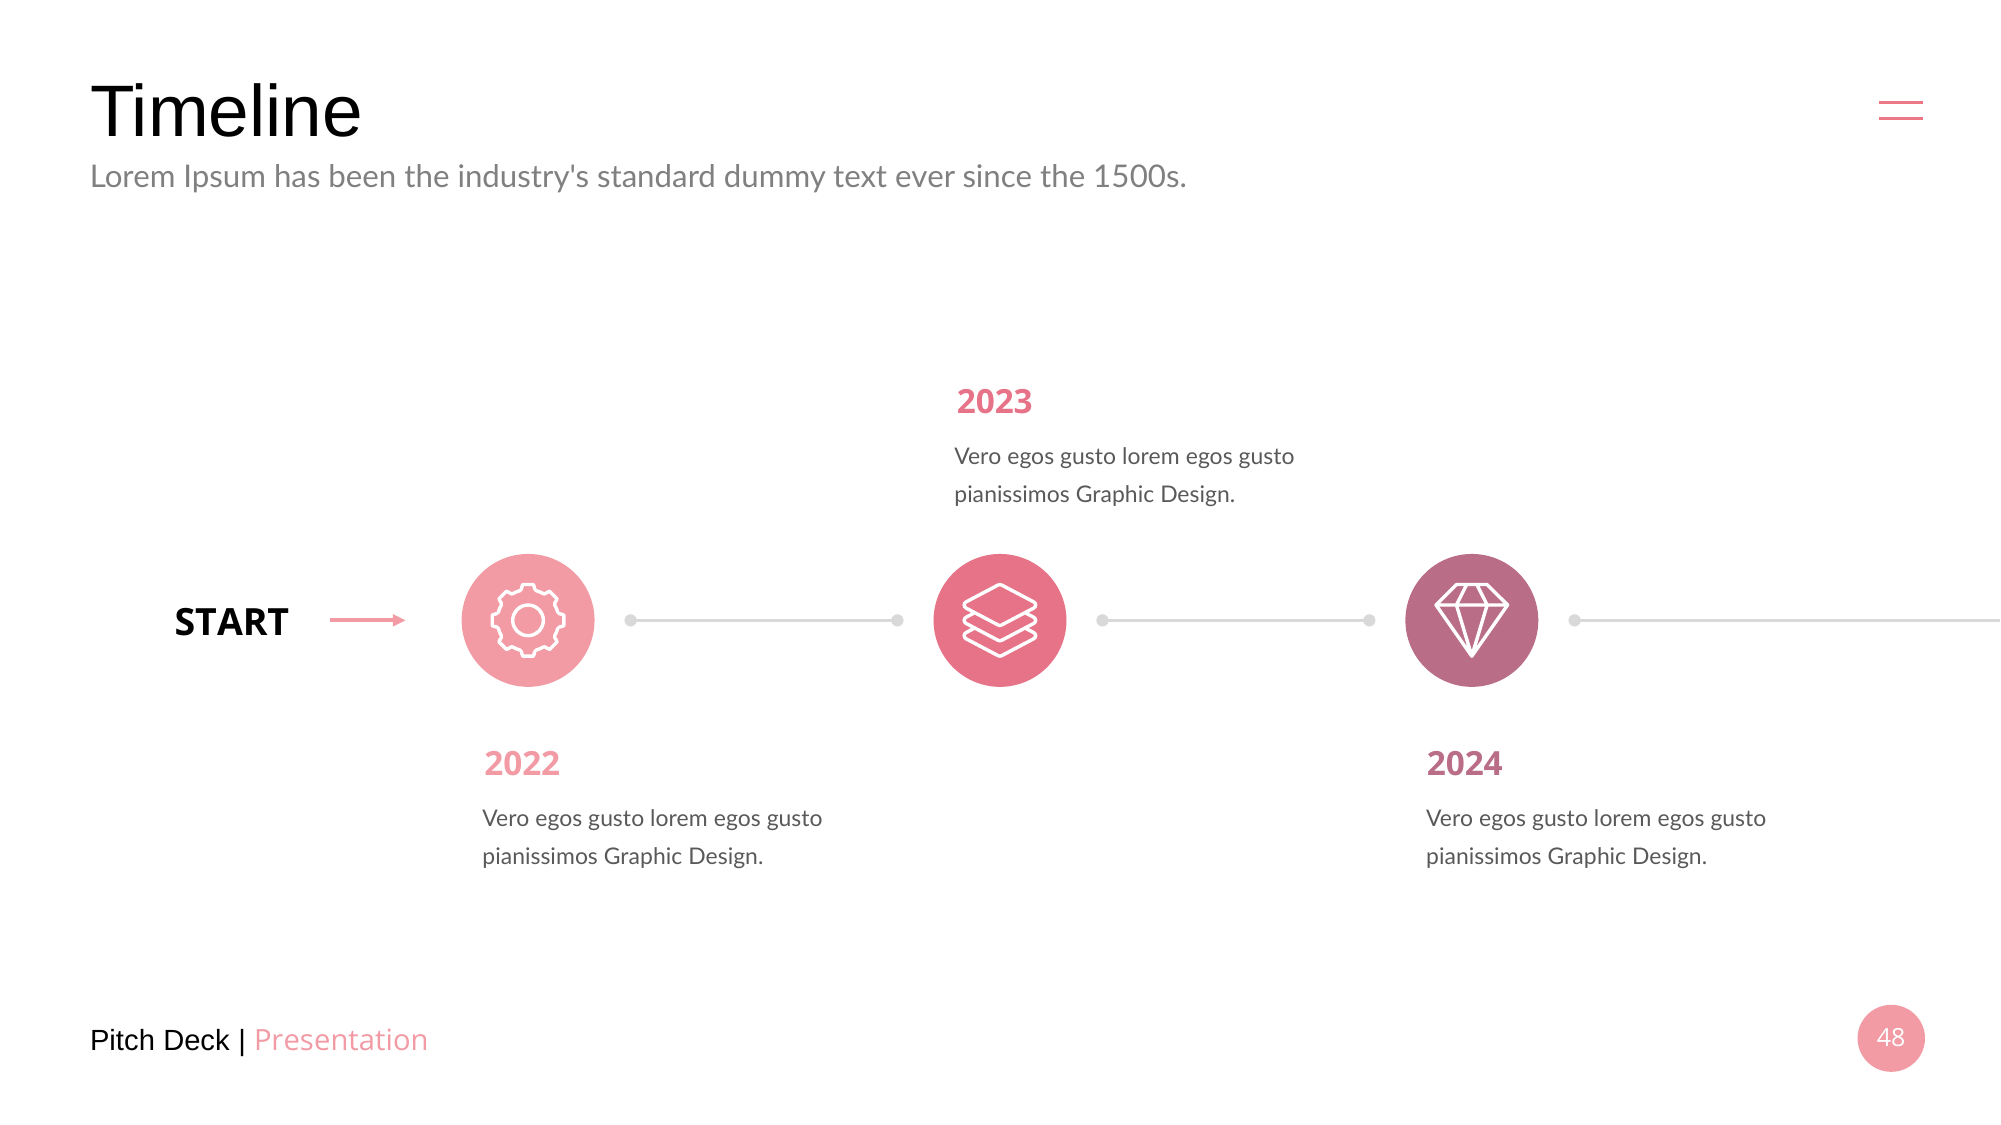

# Timeline
Lorem Ipsum has been the industry's standard dummy text ever since the 1500s.
2023
Vero egos gusto lorem egos gusto pianissimos Graphic Design.

START
2022
2024
Vero egos gusto lorem egos gusto pianissimos Graphic Design.
Vero egos gusto lorem egos gusto pianissimos Graphic Design.
Pitch Deck | Presentation
48